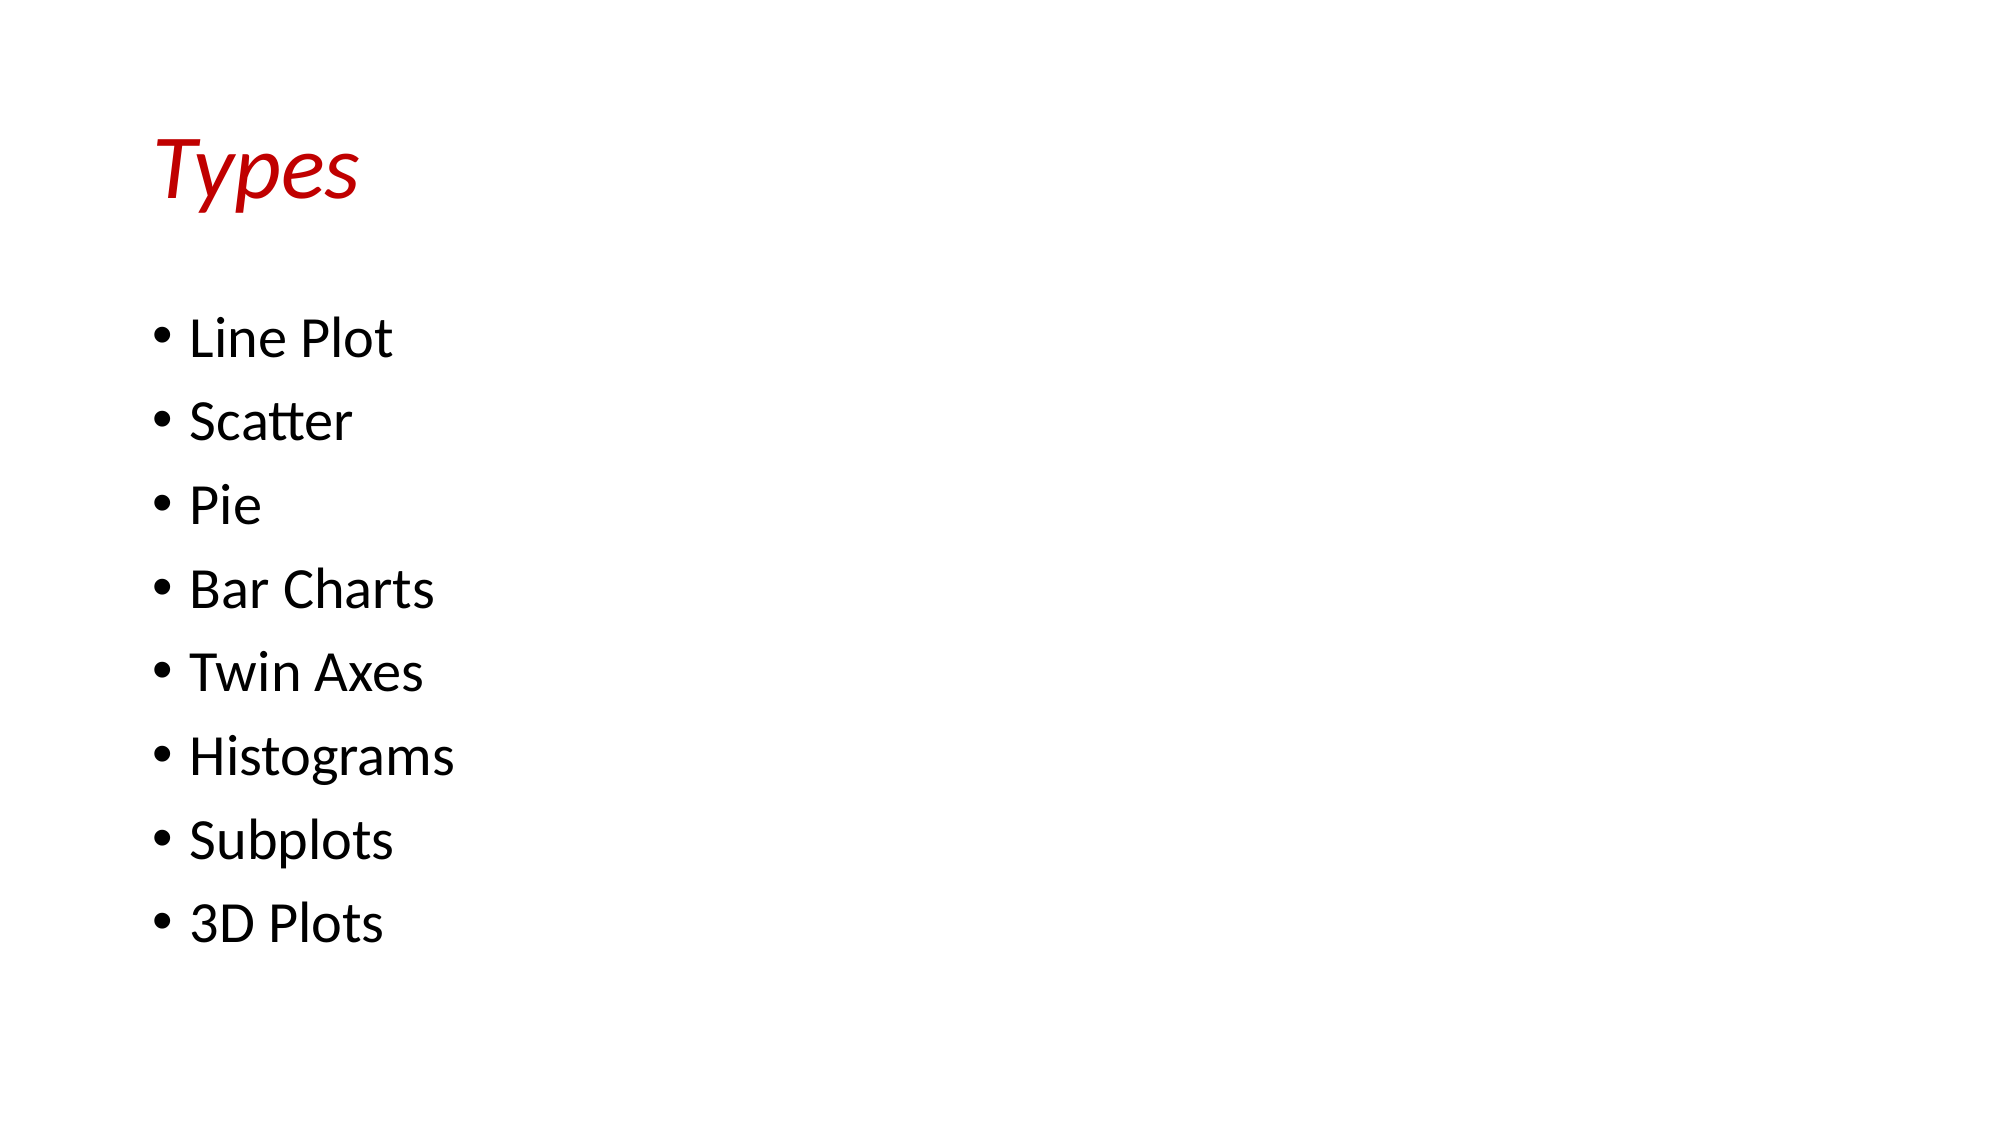

# Types
Line Plot
Scatter
Pie
Bar Charts
Twin Axes
Histograms
Subplots
3D Plots